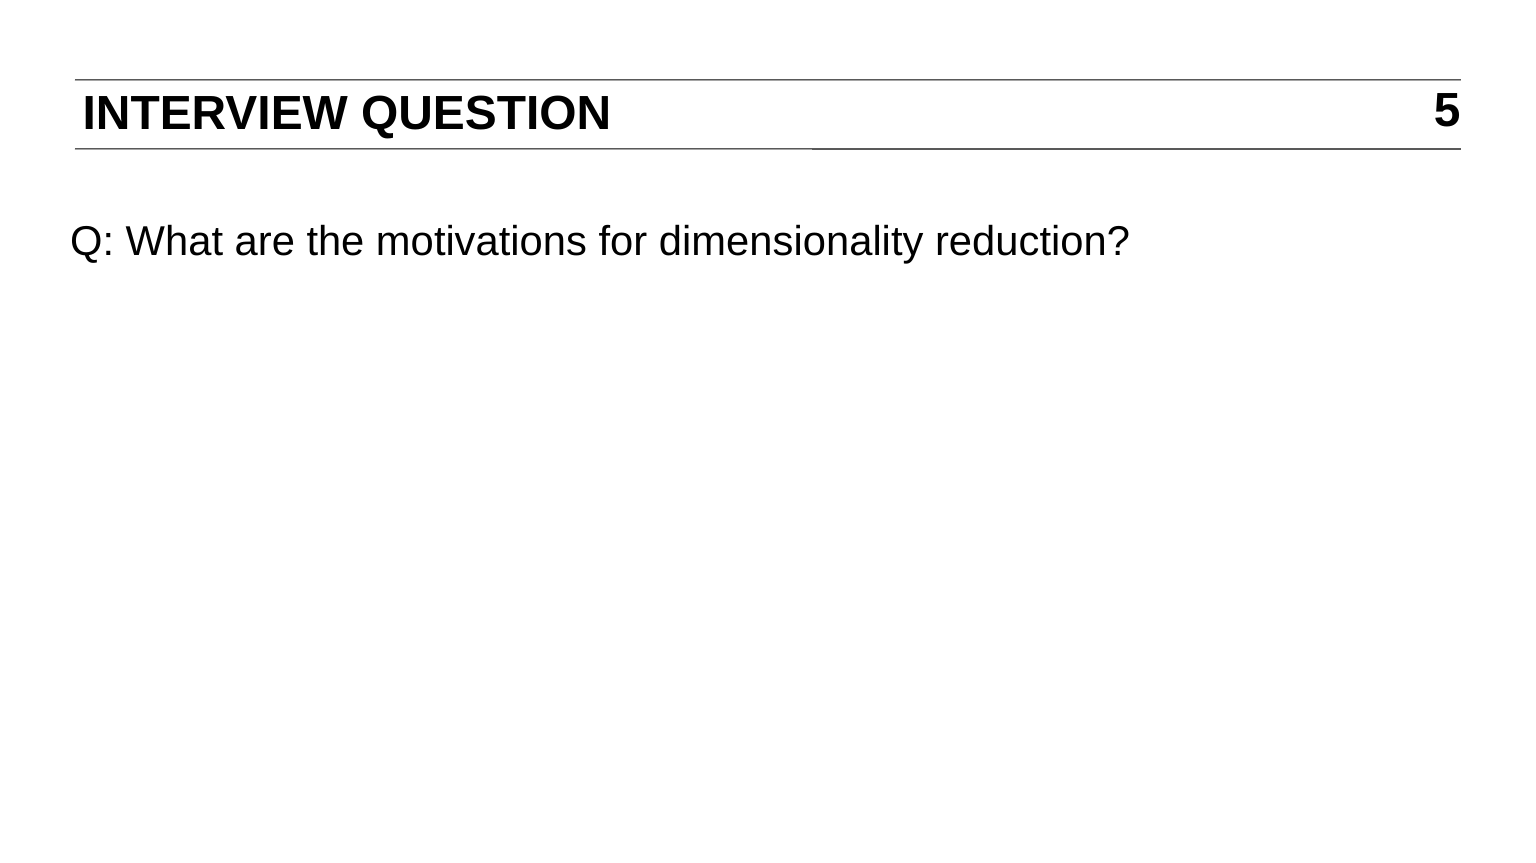

Interview question
5
Q: What are the motivations for dimensionality reduction?